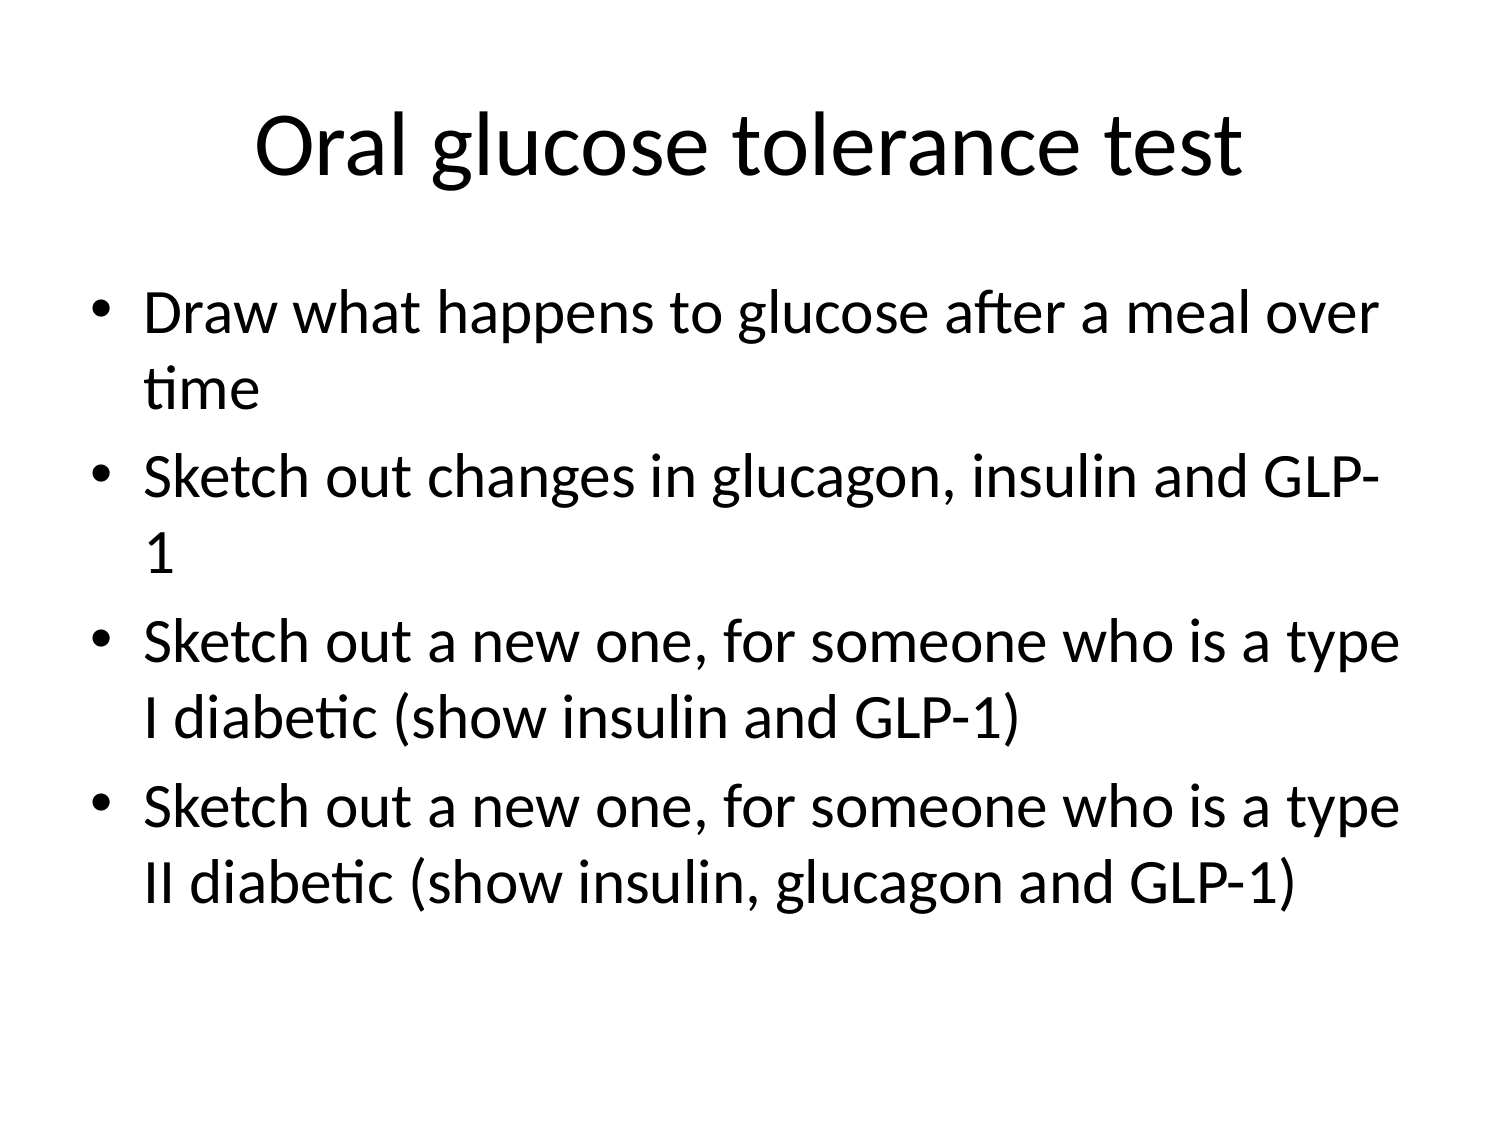

# Oral glucose tolerance test
Draw what happens to glucose after a meal over time
Sketch out changes in glucagon, insulin and GLP-1
Sketch out a new one, for someone who is a type I diabetic (show insulin and GLP-1)
Sketch out a new one, for someone who is a type II diabetic (show insulin, glucagon and GLP-1)